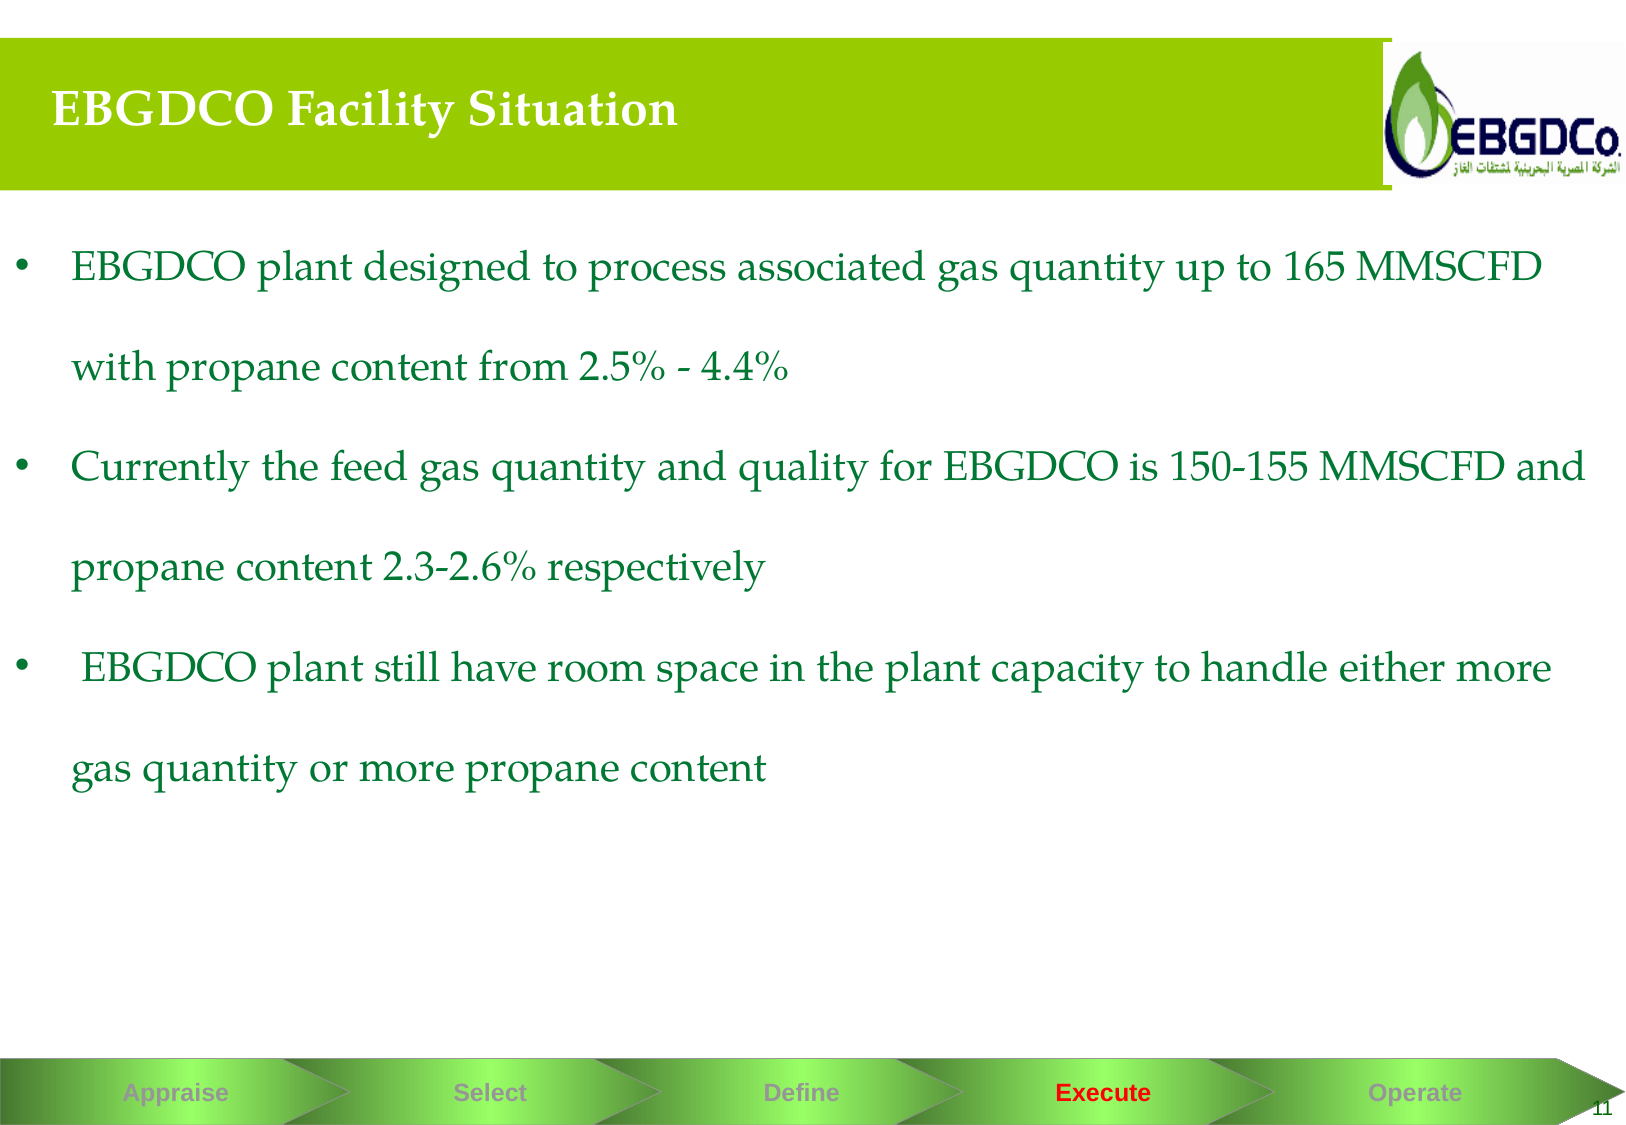

EBGDCO Facility Situation
EBGDCO plant designed to process associated gas quantity up to 165 MMSCFD with propane content from 2.5% - 4.4%
Currently the feed gas quantity and quality for EBGDCO is 150-155 MMSCFD and propane content 2.3-2.6% respectively
 EBGDCO plant still have room space in the plant capacity to handle either more gas quantity or more propane content

11